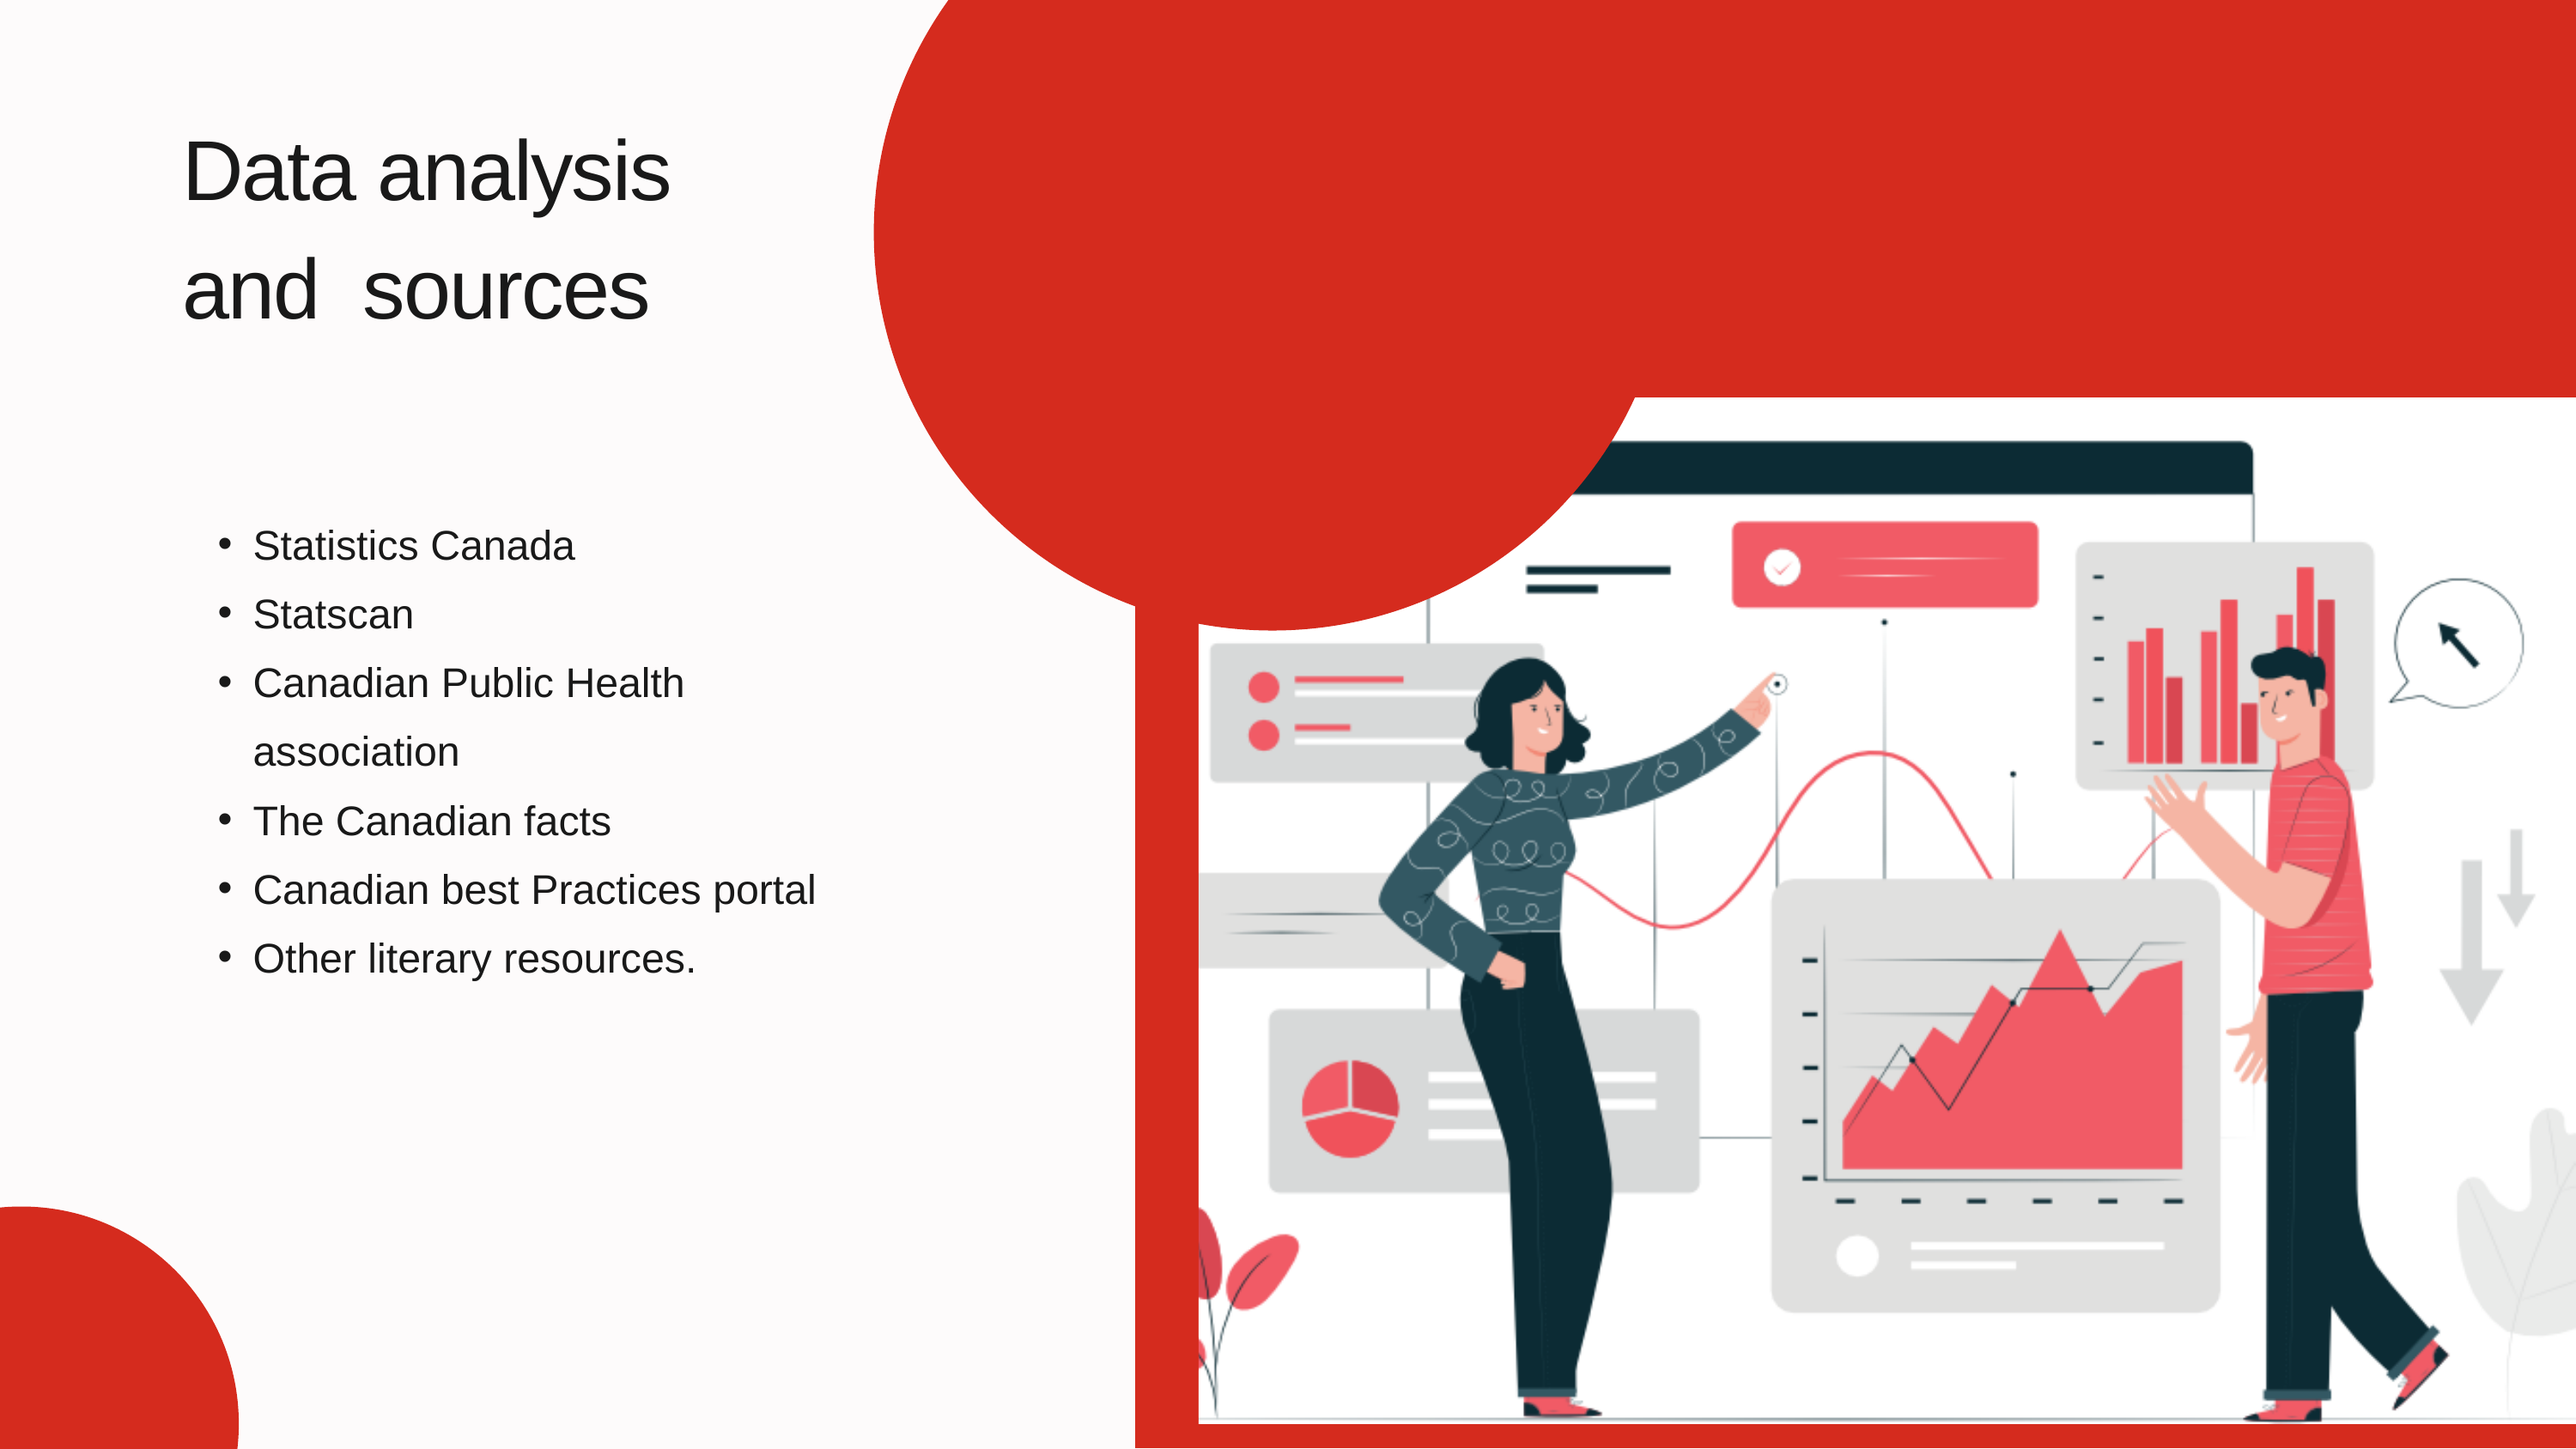

Data analysis and  sources

Statistics Canada
Statscan
Canadian Public Health association
The Canadian facts
Canadian best Practices portal
Other literary resources.